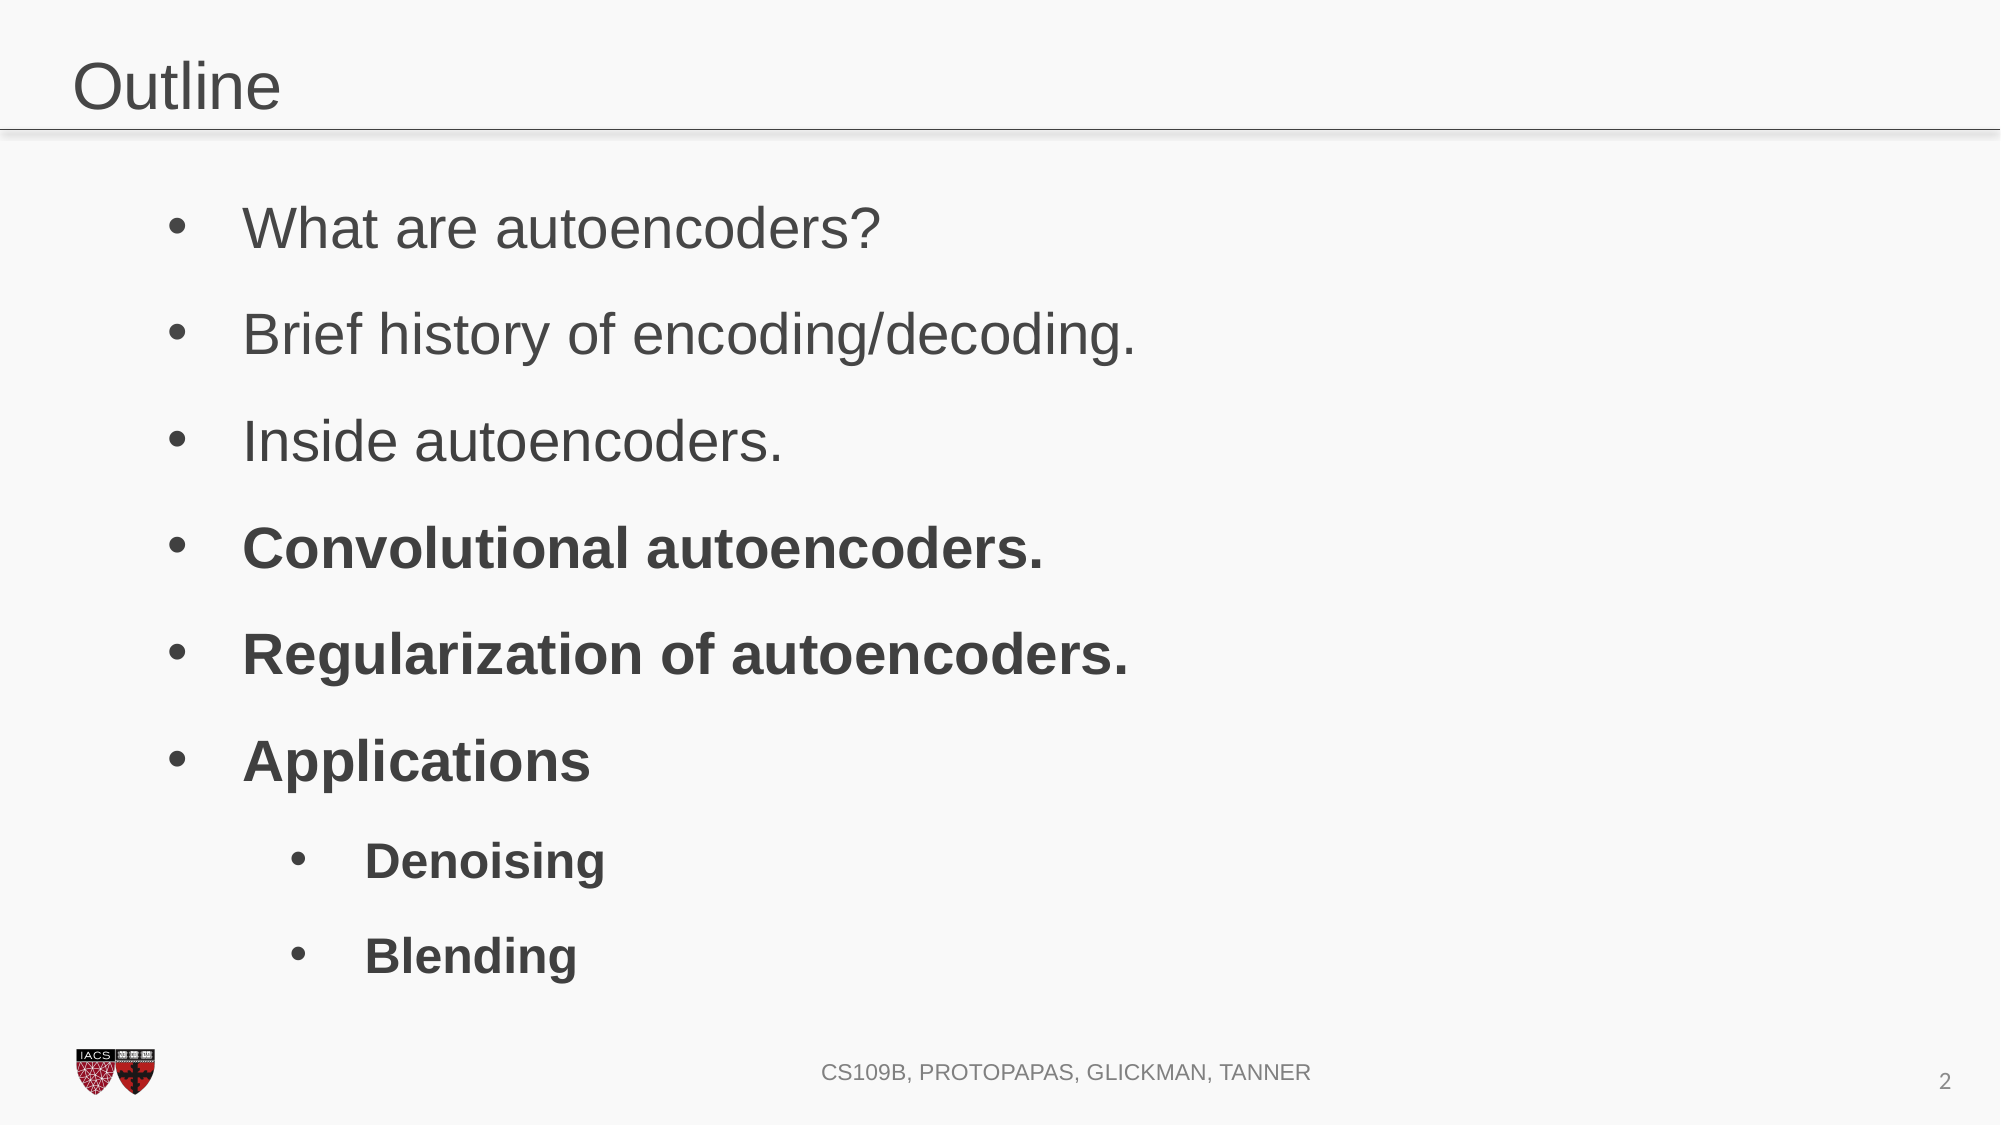

# Outline
What are autoencoders?
Brief history of encoding/decoding.
Inside autoencoders.
Convolutional autoencoders.
Regularization of autoencoders.
Applications
Denoising
Blending

2